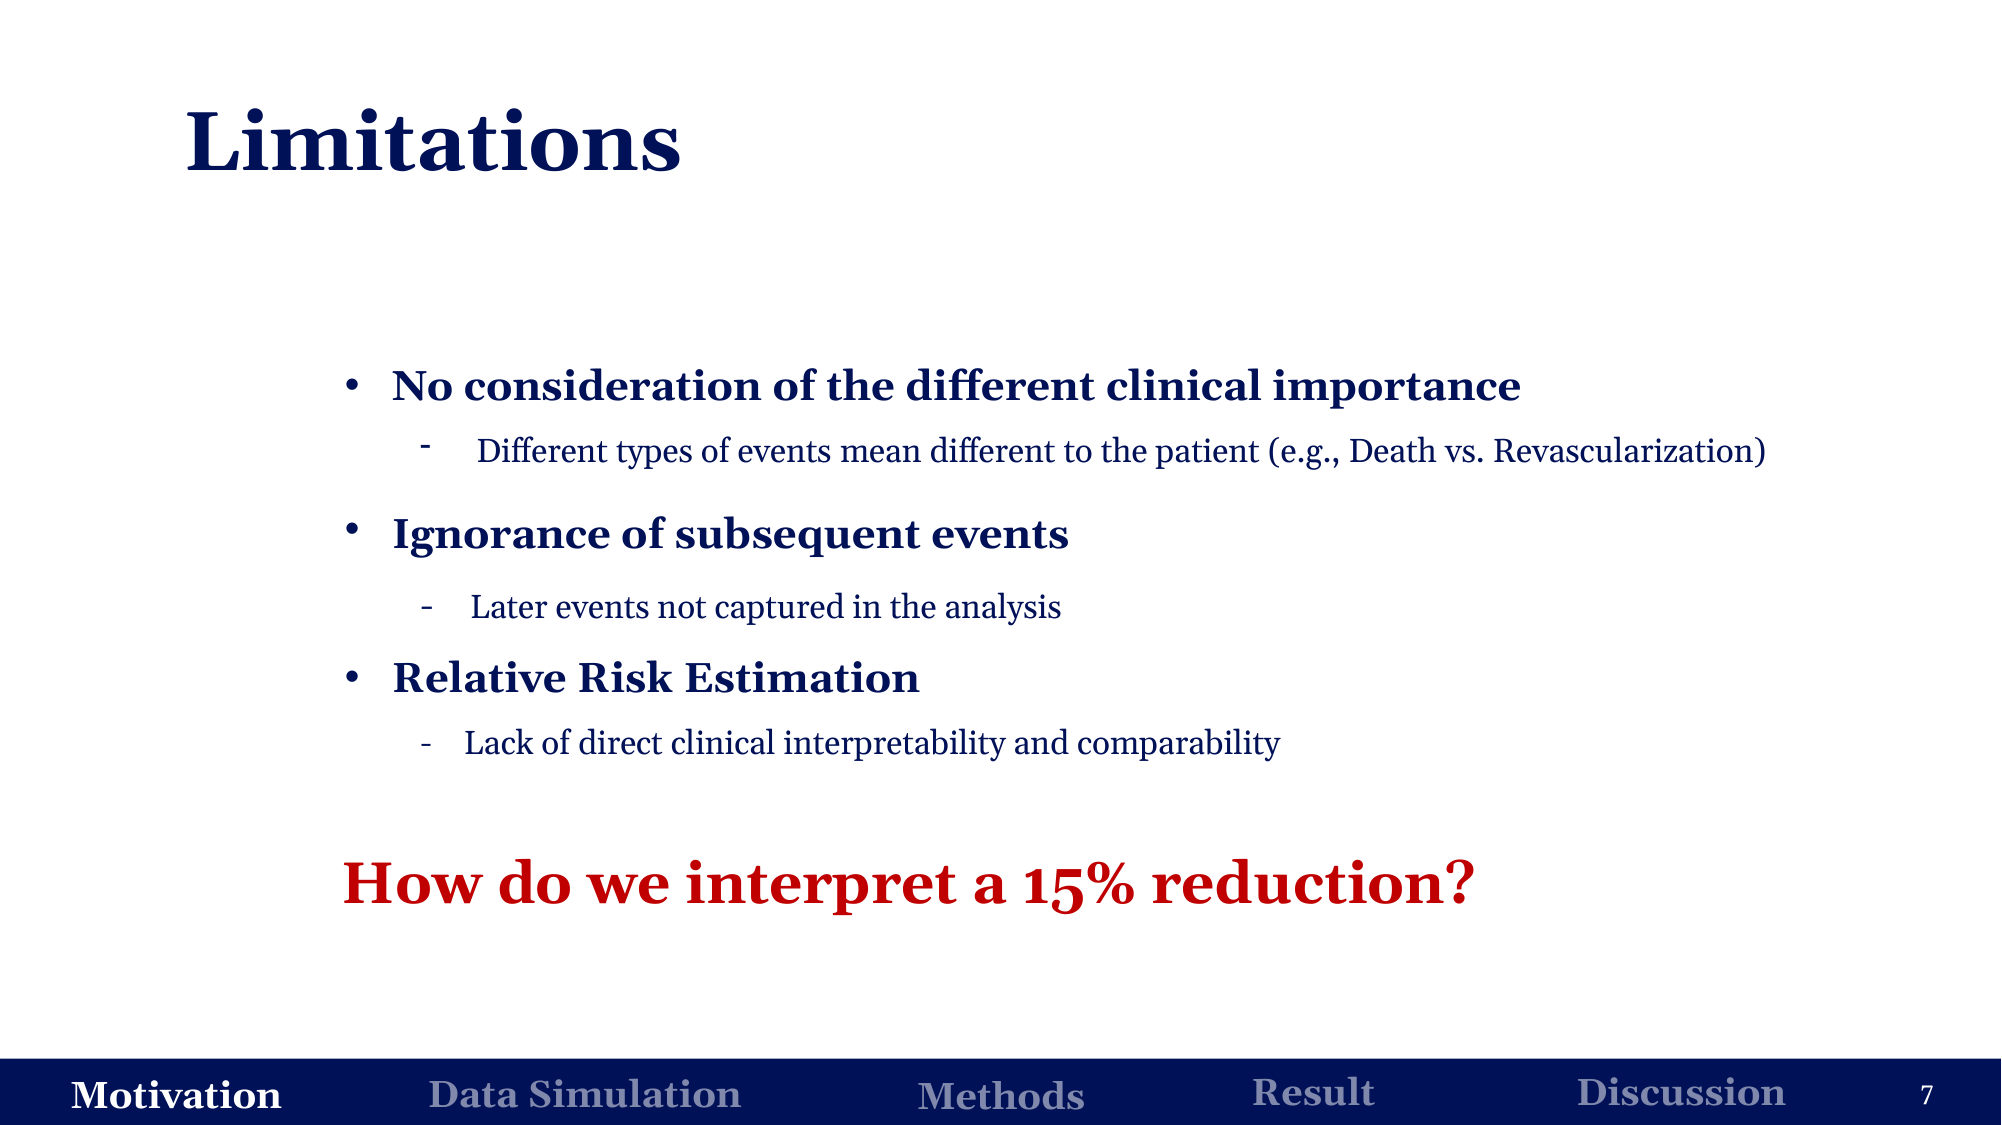

Limitations
No consideration of the different clinical importance
Different types of events mean different to the patient (e.g., Death vs. Revascularization)
Ignorance of subsequent events
-    Later events not captured in the analysis
Relative Risk Estimation
-    Lack of direct clinical interpretability and comparability
How do we interpret a 15% reduction?
Result
Discussion
Data Simulation
Motivation
Methods
7